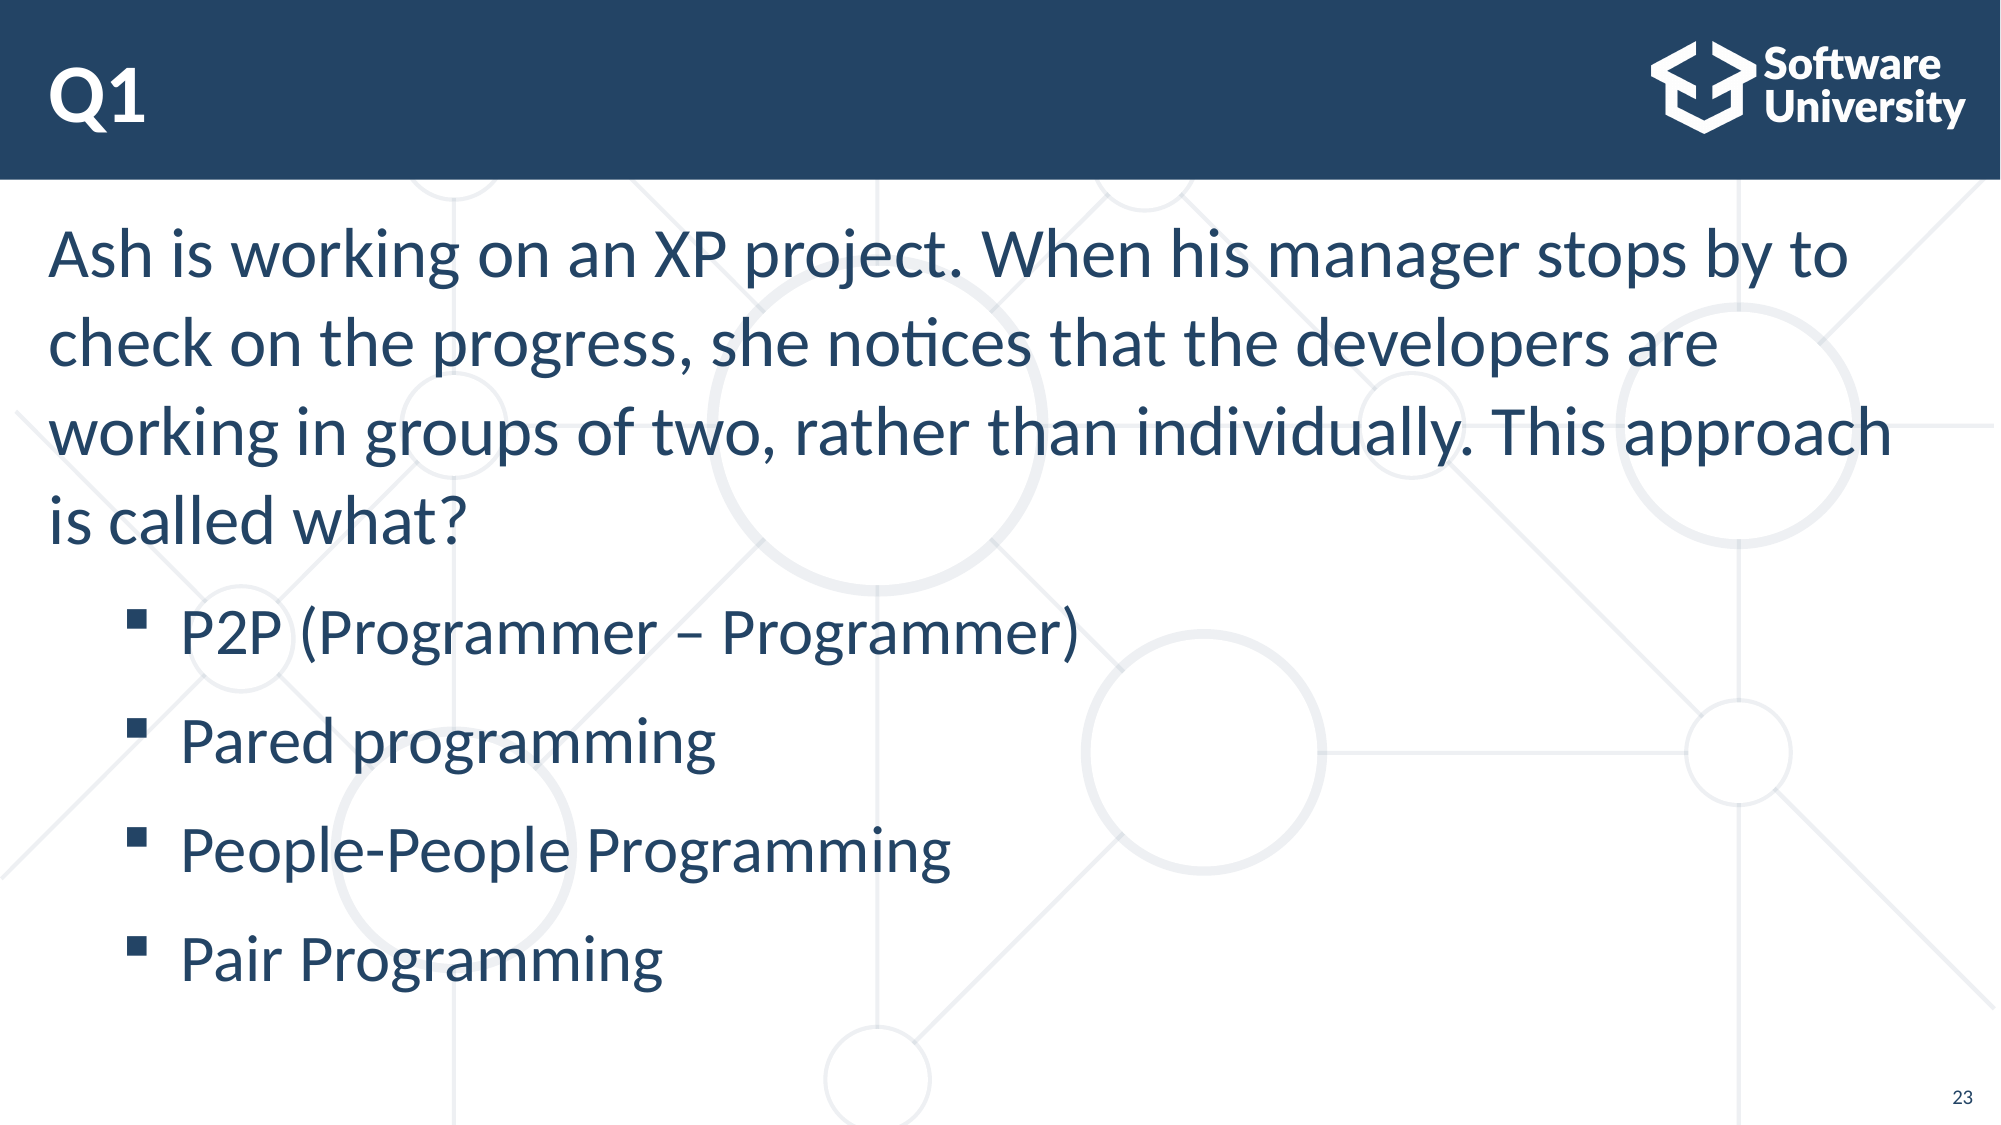

# Q1
Ash is working on an XP project. When his manager stops by to check on the progress, she notices that the developers are working in groups of two, rather than individually. This approach is called what?
P2P (Programmer – Programmer)
Pared programming
People-People Programming
Pair Programming
23